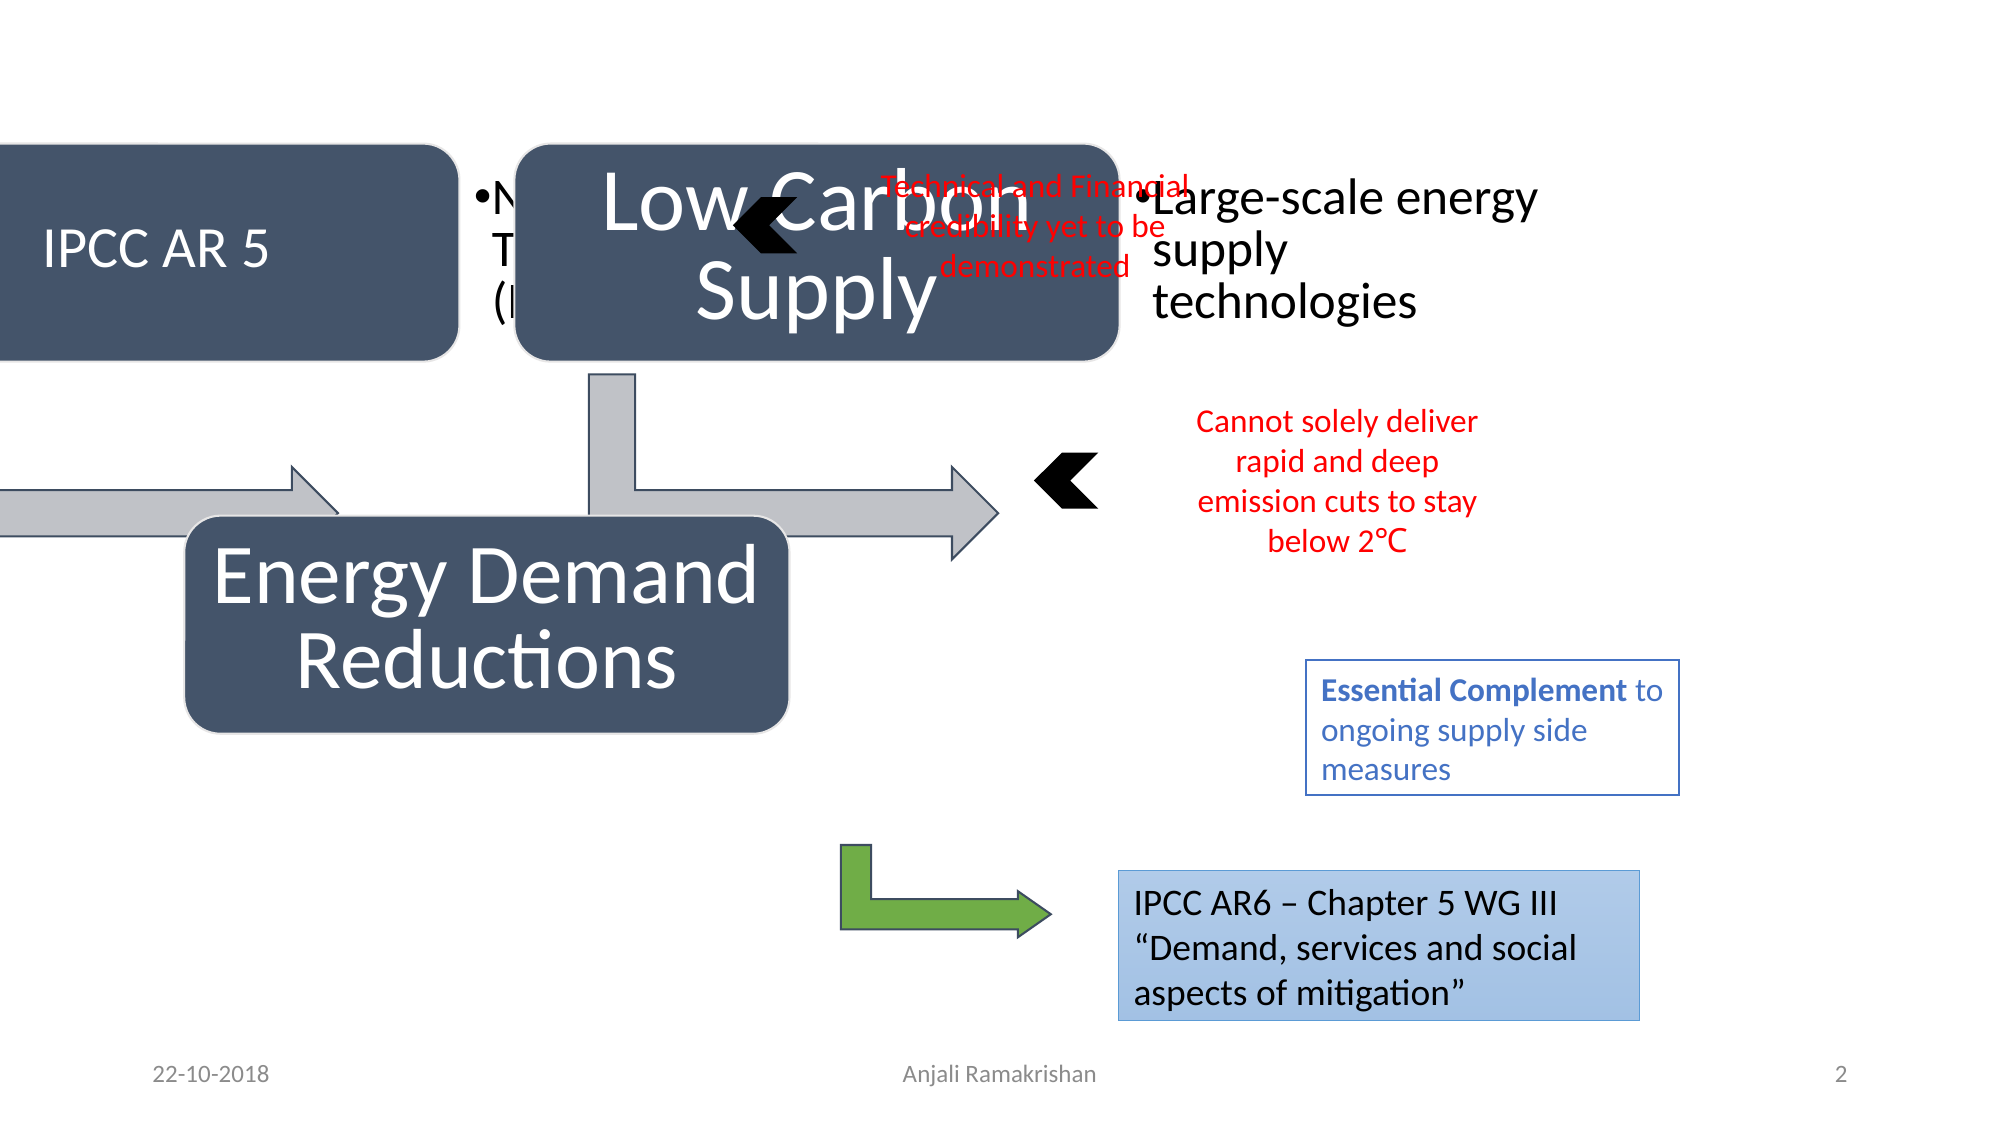

IPCC AR 5
Low Carbon Supply
Energy Demand Reductions
Technical and Financial credibility yet to be demonstrated

Cannot solely deliver rapid and deep emission cuts to stay below 2℃

Essential Complement to ongoing supply side measures

IPCC AR6 – Chapter 5 WG III
“Demand, services and social aspects of mitigation”
22-10-2018
Anjali Ramakrishan
2